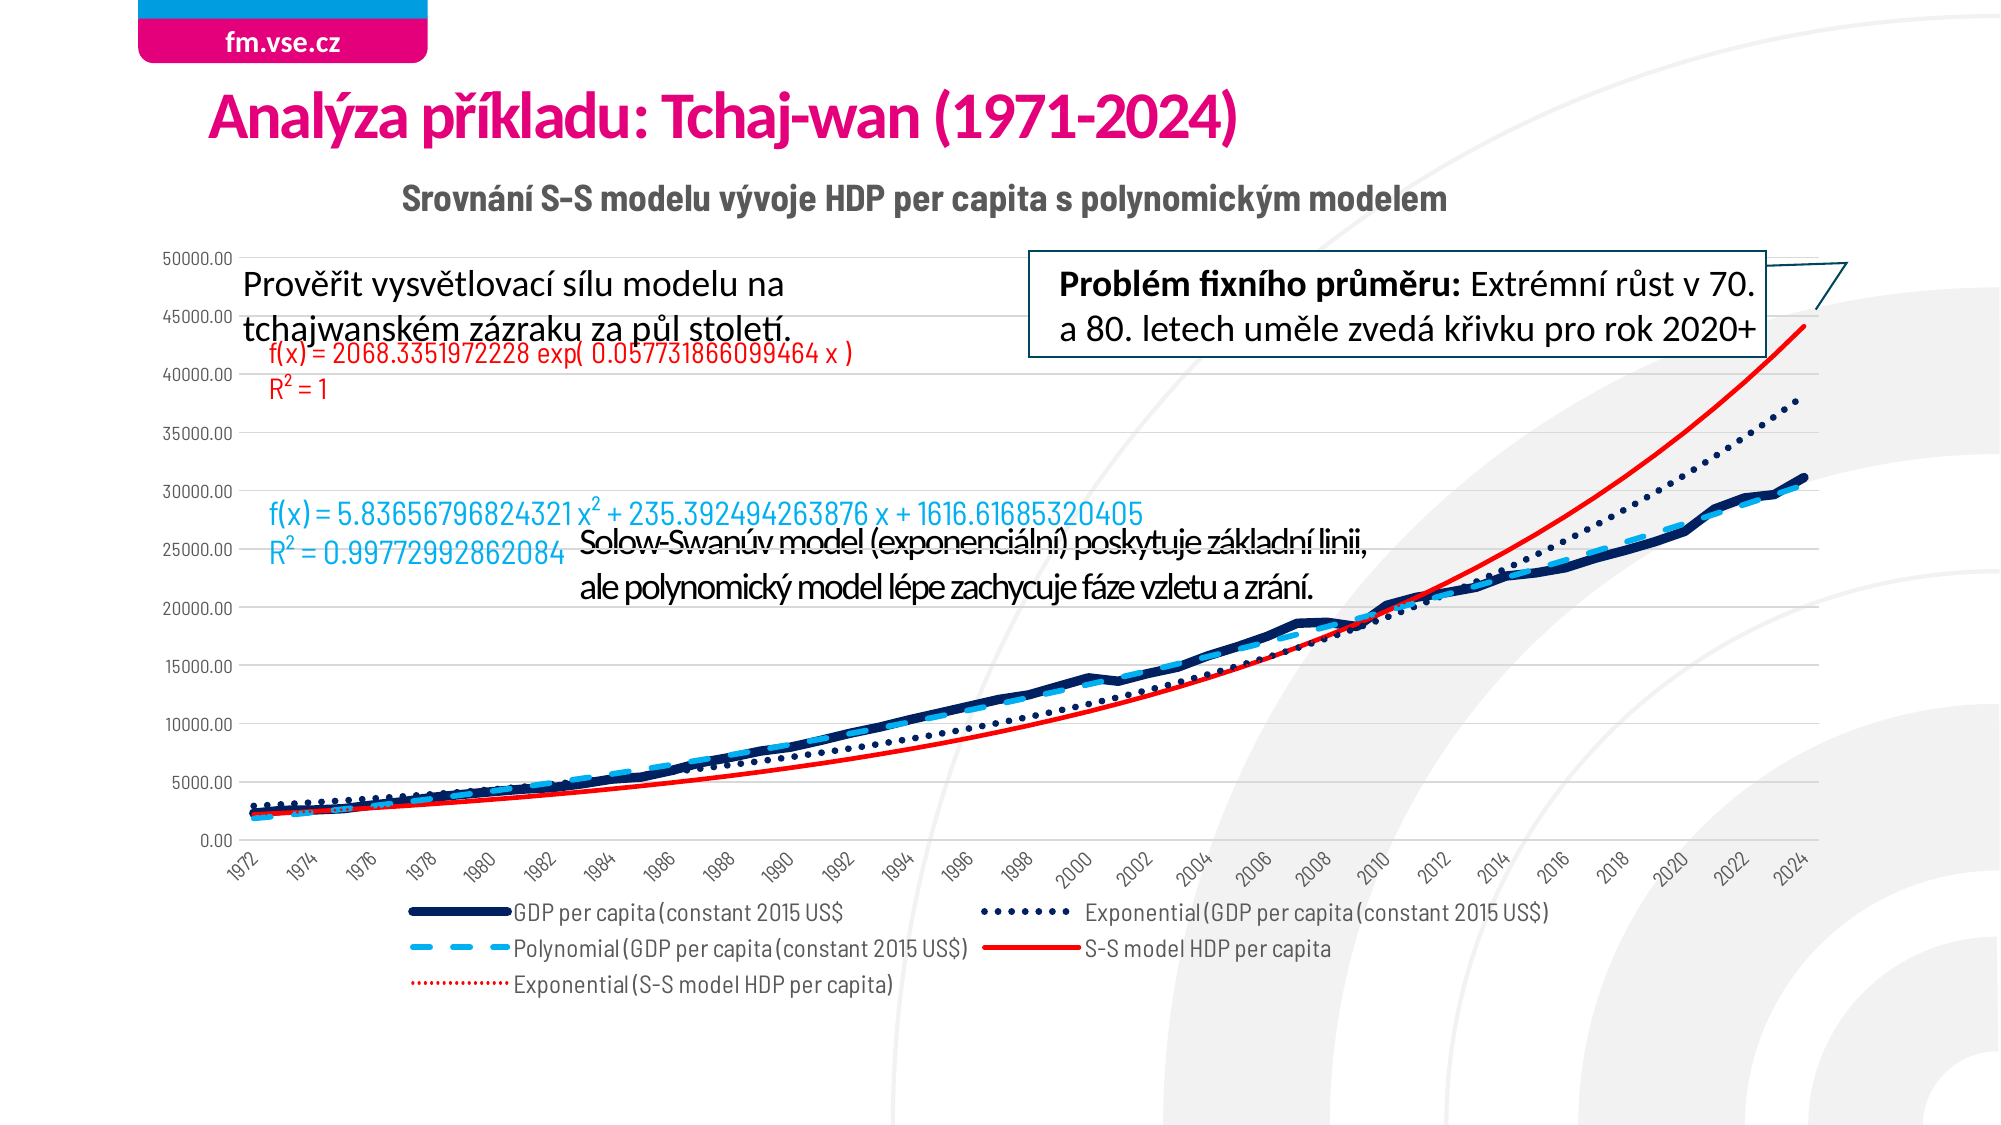

# Analýza příkladu: Tchaj-wan (1971-2024)

### Chart: Srovnání S-S modelu vývoje HDP per capita s polynomickým modelem

| Category | GDP per capita (constant 2015 US$ | S-S model HDP per capita |
|---|---|---|
| 1972 | 2307.784476939466 | 2191.2581952672604 |
| 1973 | 2556.121741441757 | 2321.486616276298 |
| 1974 | 2577.743211665027 | 2459.4546280260056 |
| 1975 | 2687.7592486026565 | 2605.622201269072 |
| 1976 | 3010.51999780826 | 2760.4766432286046 |
| 1977 | 3287.9084211249988 | 2924.5342222288486 |
| 1978 | 3665.412547719552 | 3098.3418888791516 |
| 1979 | 3913.328500993688 | 3282.4790995494254 |
| 1980 | 4148.71482274014 | 3477.559748216368 |
| 1981 | 4363.103083942819 | 3684.2342131210244 |
| 1982 | 4492.067052053807 | 3903.1915250610296 |
| 1983 | 4819.114077518673 | 4135.161664546376 |
| 1984 | 5225.898235961473 | 4380.917995477199 |
| 1985 | 5402.495988302465 | 4641.279843457186 |
| 1986 | 5956.2112898969035 | 4917.115227338447 |
| 1987 | 6645.328429575897 | 5209.343753104522 |
| 1988 | 7098.004100448569 | 5518.9396797394265 |
| 1989 | 7634.082140444374 | 5846.935167304018 |
| 1990 | 7968.331910736693 | 6194.42371804842 |
| 1991 | 8540.836612751365 | 6562.563822032831 |
| 1992 | 9160.987622547247 | 6952.582819410789 |
| 1993 | 9694.07432180203 | 7365.7809922513925 |
| 1994 | 10328.79689444334 | 7803.535899542127 |
| 1995 | 10906.441281375568 | 8267.306969824773 |
| 1996 | 11486.233135681407 | 8758.64036677573 |
| 1997 | 12072.816659697146 | 9279.17414395214 |
| 1998 | 12464.317134724331 | 9830.643705889082 |
| 1999 | 13197.77006517686 | 10414.887593754715 |
| 2000 | 13921.036457213646 | 11033.853614851952 |
| 2001 | 13629.67741647971 | 11689.605336401946 |
| 2002 | 14298.967864650398 | 12384.328965258825 |
| 2003 | 14837.318173645464 | 13120.340636492045 |
| 2004 | 15809.816616432 | 13900.094135135632 |
| 2005 | 16600.11580420839 | 14726.189076847835 |
| 2006 | 17485.929393164854 | 15601.379574754692 |
| 2007 | 18607.1050869603 | 16528.583421371754 |
| 2008 | 18690.276499000625 | 17510.89181621559 |
| 2009 | 18324.376157791125 | 18551.579671535947 |
| 2010 | 20147.160064102143 | 19654.116530526604 |
| 2011 | 20839.839608477254 | 20822.178134415295 |
| 2012 | 21232.321947670272 | 22059.658676996023 |
| 2013 | 21690.285701619163 | 23370.68378745916 |
| 2014 | 22656.56670205703 | 24759.624284802572 |
| 2015 | 22930.448534902185 | 26231.11074967971 |
| 2016 | 23374.06419514966 | 27790.048962265526 |
| 2017 | 24189.24352769491 | 29441.63625760855 |
| 2018 | 24866.13430800627 | 31191.37885299593 |
| 2019 | 25608.551955549003 | 33045.1102050993 |
| 2020 | 26499.98510974988 | 35009.01045810205 |
| 2021 | 28418.132385268702 | 37089.627047646136 |
| 2022 | 29366.309937499183 | 39293.89652928974 |
| 2023 | 29656.22932659615 | 41629.16770424947 |
| 2024 | 31127.84926258065 | 44103.22611952611 |
Prověřit vysvětlovací sílu modelu na tchajwanském zázraku za půl století.

Problém fixního průměru: Extrémní růst v 70. a 80. letech uměle zvedá křivku pro rok 2020+
Solow-Swanúv model (exponenciální) poskytuje základní linii, ale polynomický model lépe zachycuje fáze vzletu a zrání.